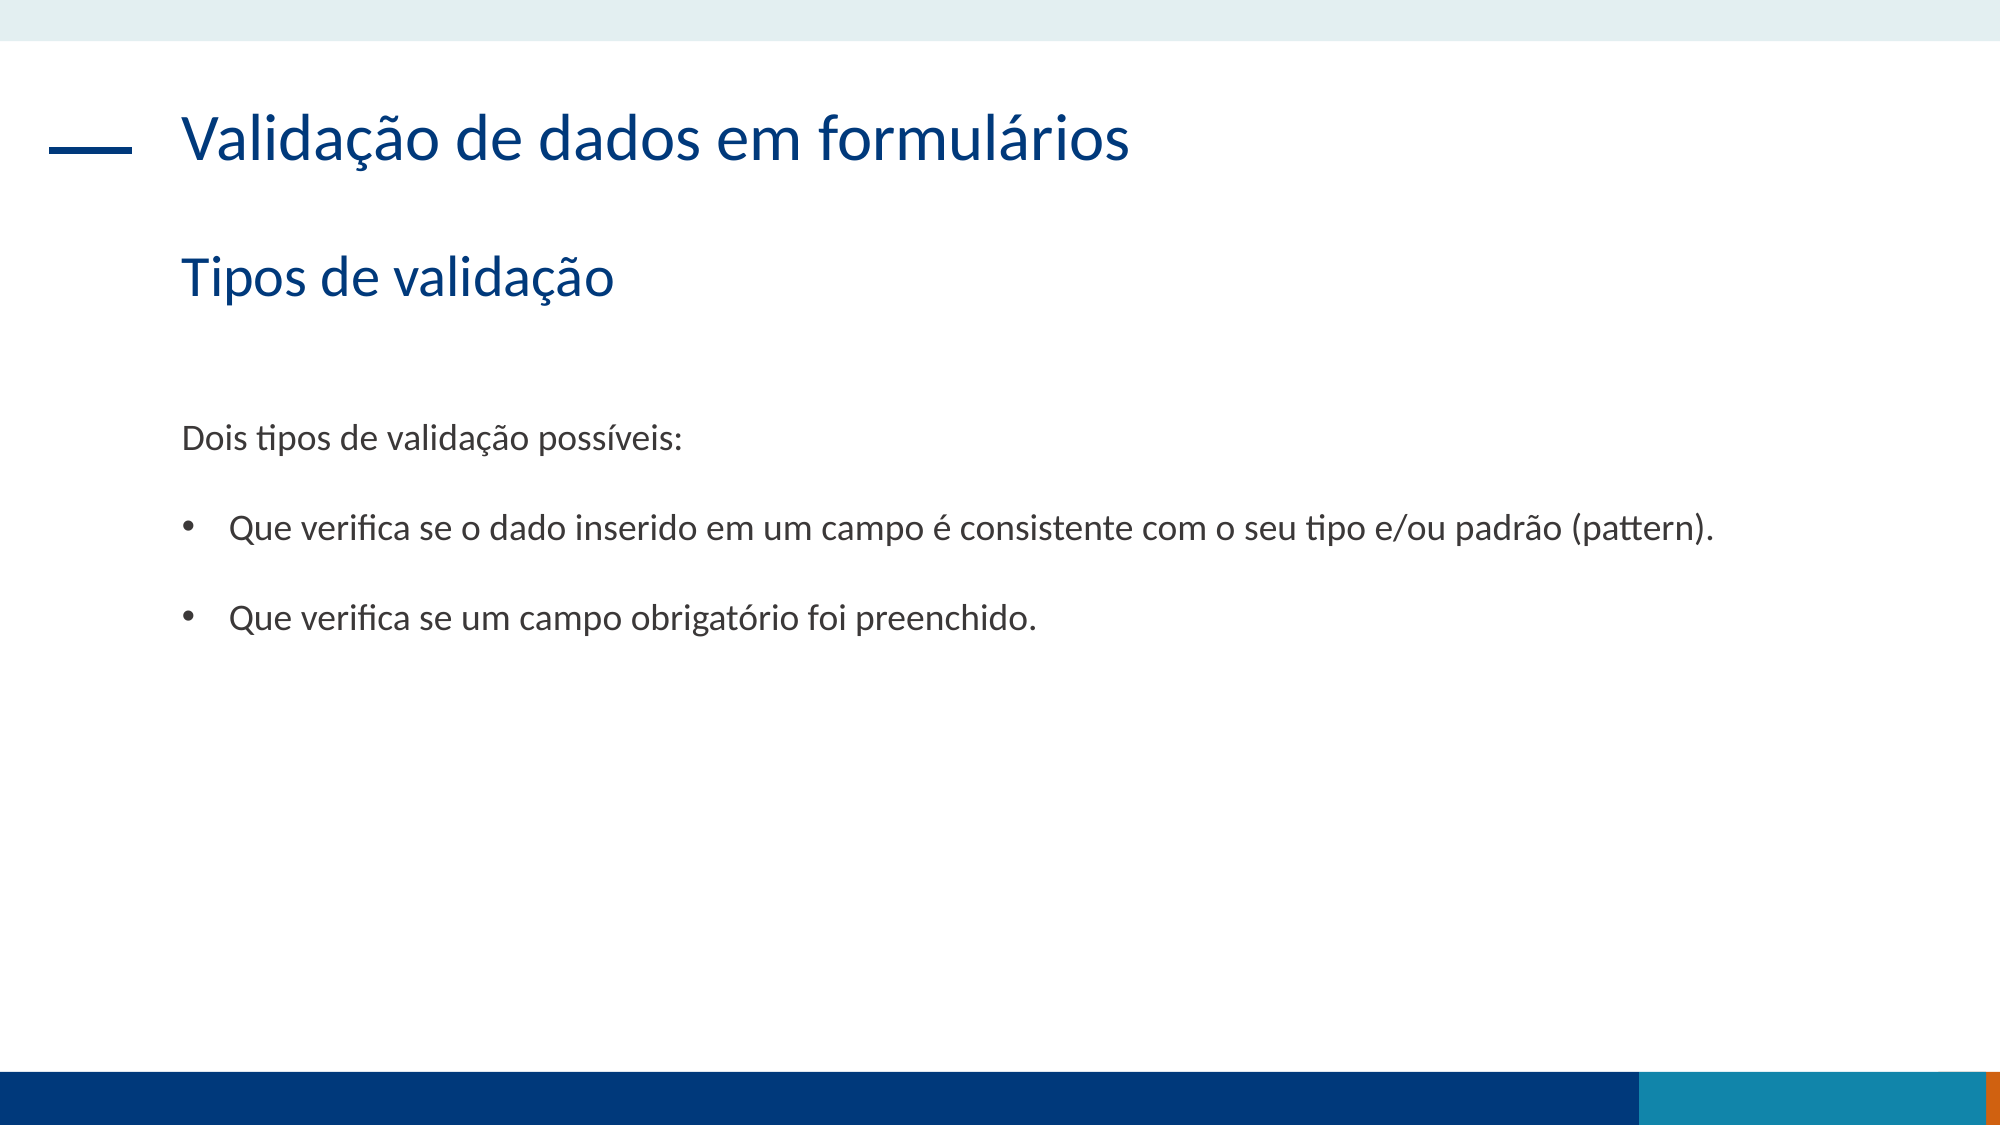

Validação de dados em formulários
Tipos de validação
Dois tipos de validação possíveis:

Que verifica se o dado inserido em um campo é consistente com o seu tipo e/ou padrão (pattern).

Que verifica se um campo obrigatório foi preenchido.